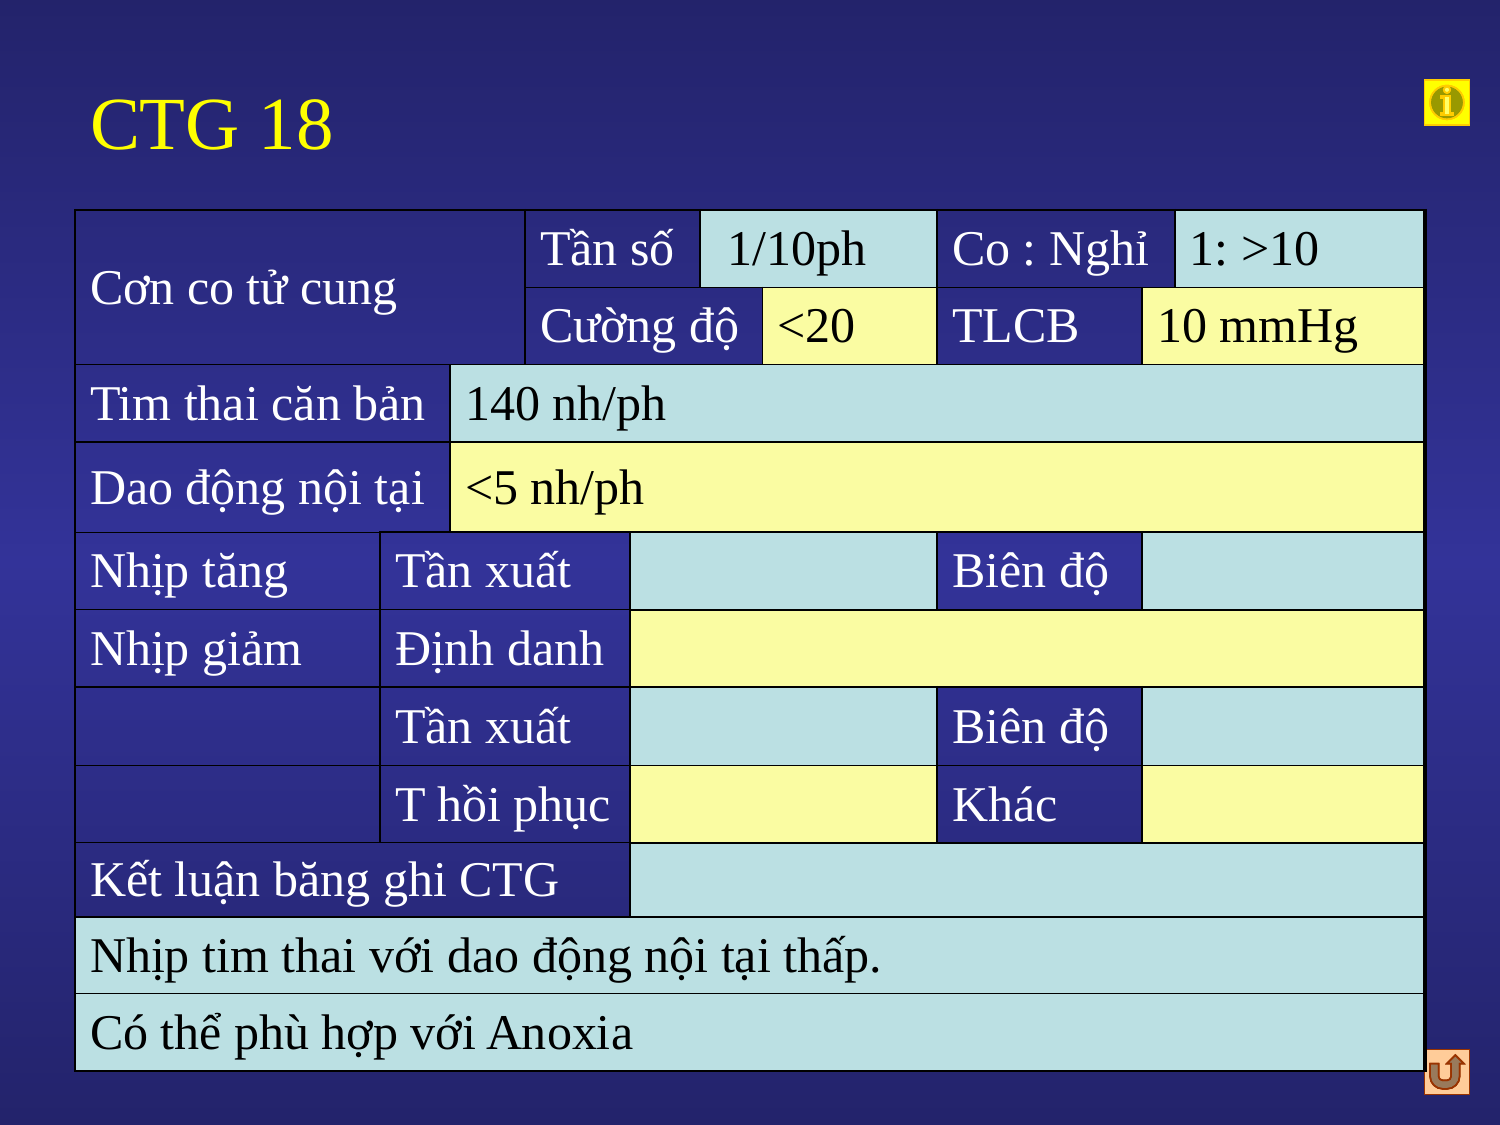

# CTG 18

| Cơn co tử cung |  |  | Tần số |  | 1/10ph |  | Co : Nghỉ |  | 1: >10 |
| --- | --- | --- | --- | --- | --- | --- | --- | --- | --- |
|  |  |  | Cường độ |  |  | <20 | TLCB | 10 mmHg |  |
| Tim thai căn bản |  | 140 nh/ph |  |  |  |  |  |  |  |
| Dao động nội tại |  | <5 nh/ph |  |  |  |  |  |  |  |
| Nhịp tăng | Tần xuất |  |  |  |  |  | Biên độ |  |  |
| Nhịp giảm | Định danh |  |  |  |  |  |  |  |  |
|  | Tần xuất |  |  |  |  |  | Biên độ |  |  |
|  | T hồi phục |  |  |  |  |  | Khác |  |  |
| Kết luận băng ghi CTG |  |  |  |  |  |  |  |  |  |
| Nhịp tim thai với dao động nội tại thấp. |  |  |  |  |  |  |  |  |  |
| Có thể phù hợp với Anoxia |  |  |  |  |  |  |  |  |  |